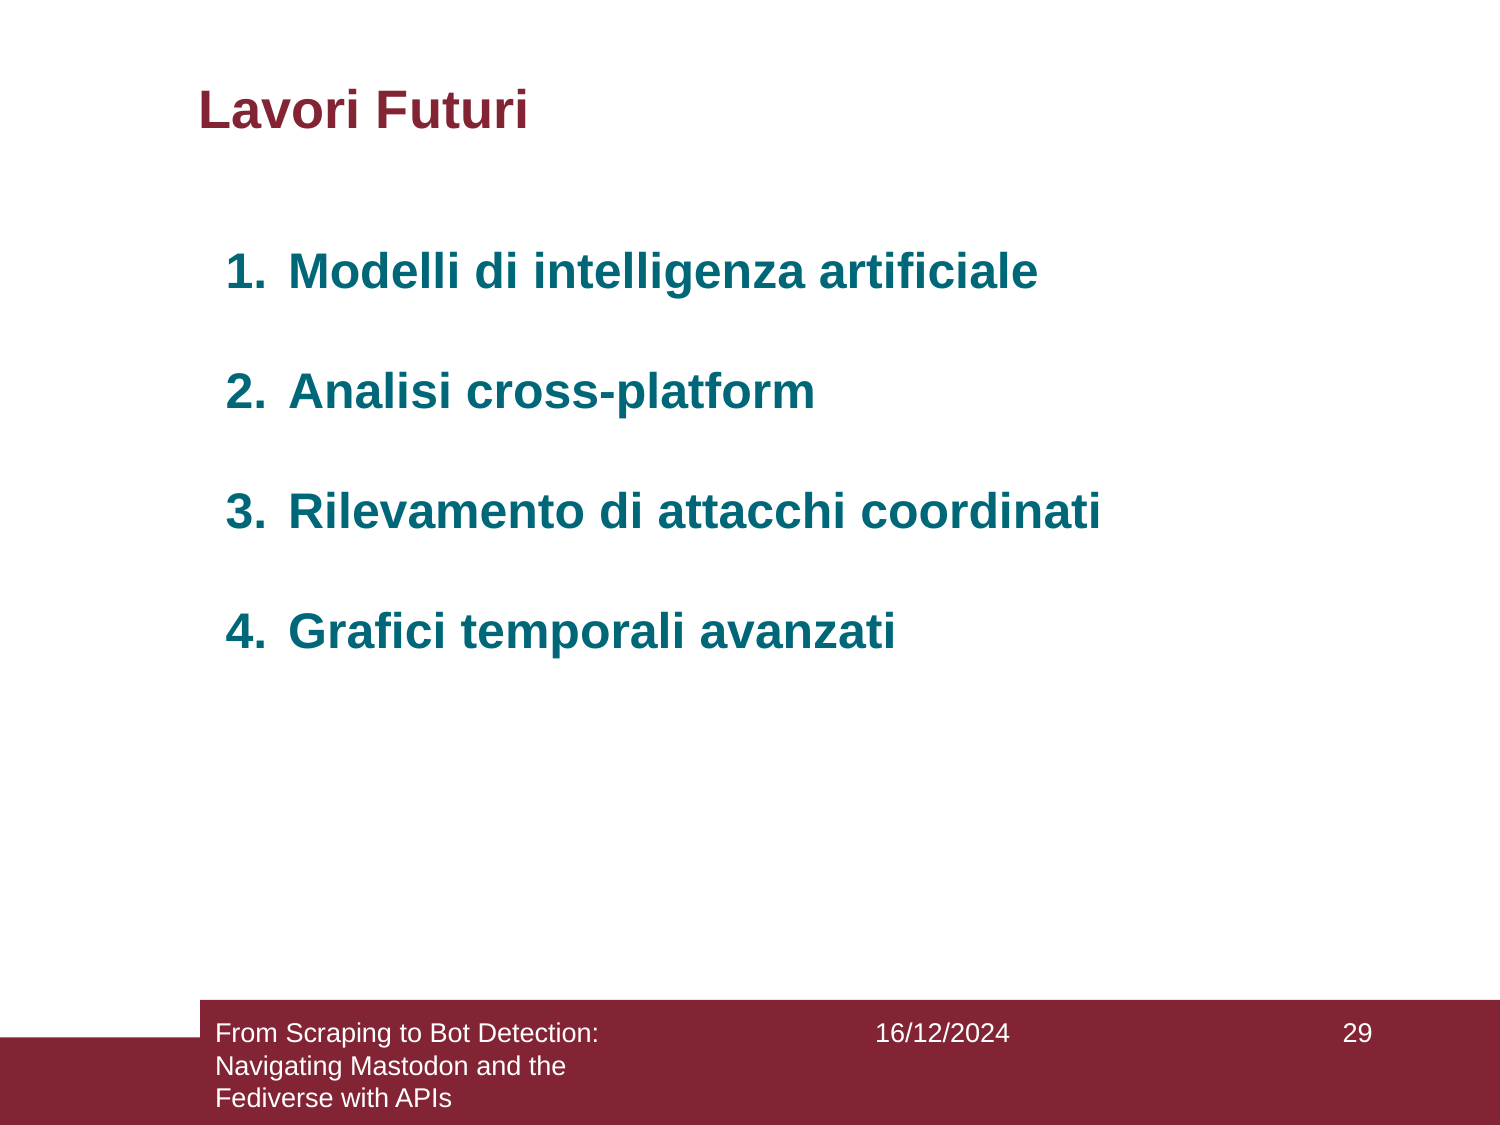

Lavori Futuri

Modelli di intelligenza artificiale

Analisi cross-platform

Rilevamento di attacchi coordinati

Grafici temporali avanzati
From Scraping to Bot Detection: Navigating Mastodon and the Fediverse with APIs

16/12/2024
29